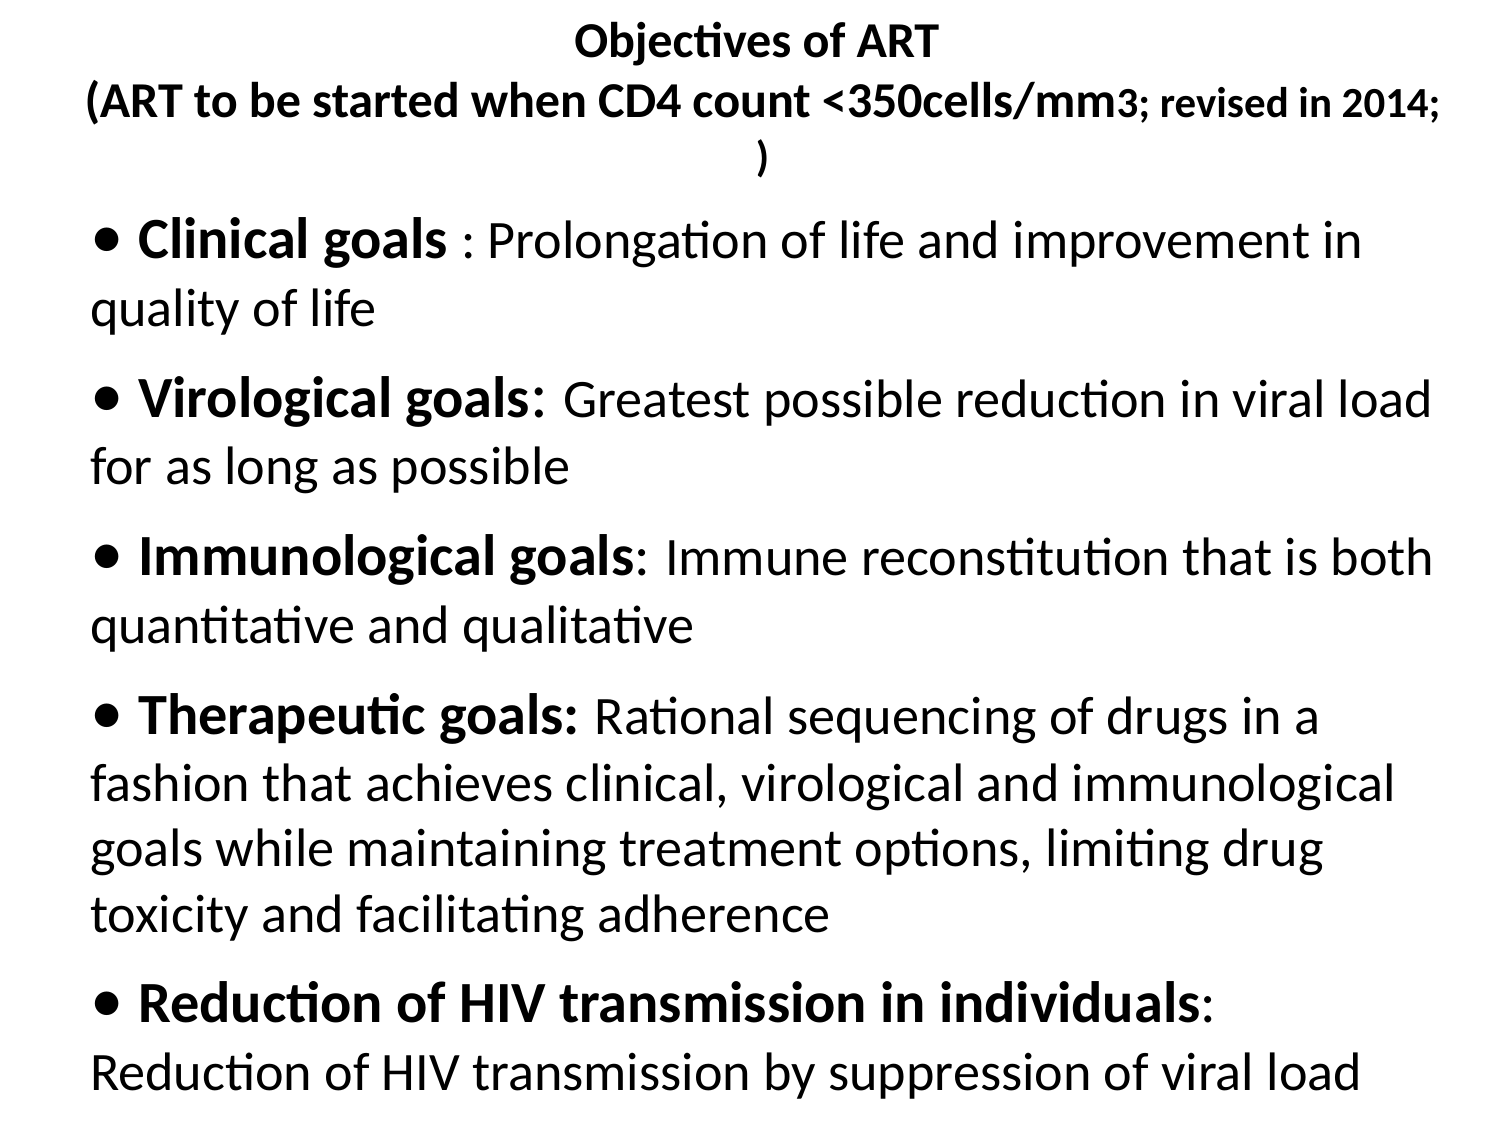

# Objectives of ART (ART to be started when CD4 count <350cells/mm3; revised in 2014; )
• Clinical goals : Prolongation of life and improvement in quality of life
• Virological goals: Greatest possible reduction in viral load for as long as possible
• Immunological goals: Immune reconstitution that is both quantitative and qualitative
• Therapeutic goals: Rational sequencing of drugs in a fashion that achieves clinical, virological and immunological goals while maintaining treatment options, limiting drug toxicity and facilitating adherence
• Reduction of HIV transmission in individuals: Reduction of HIV transmission by suppression of viral load